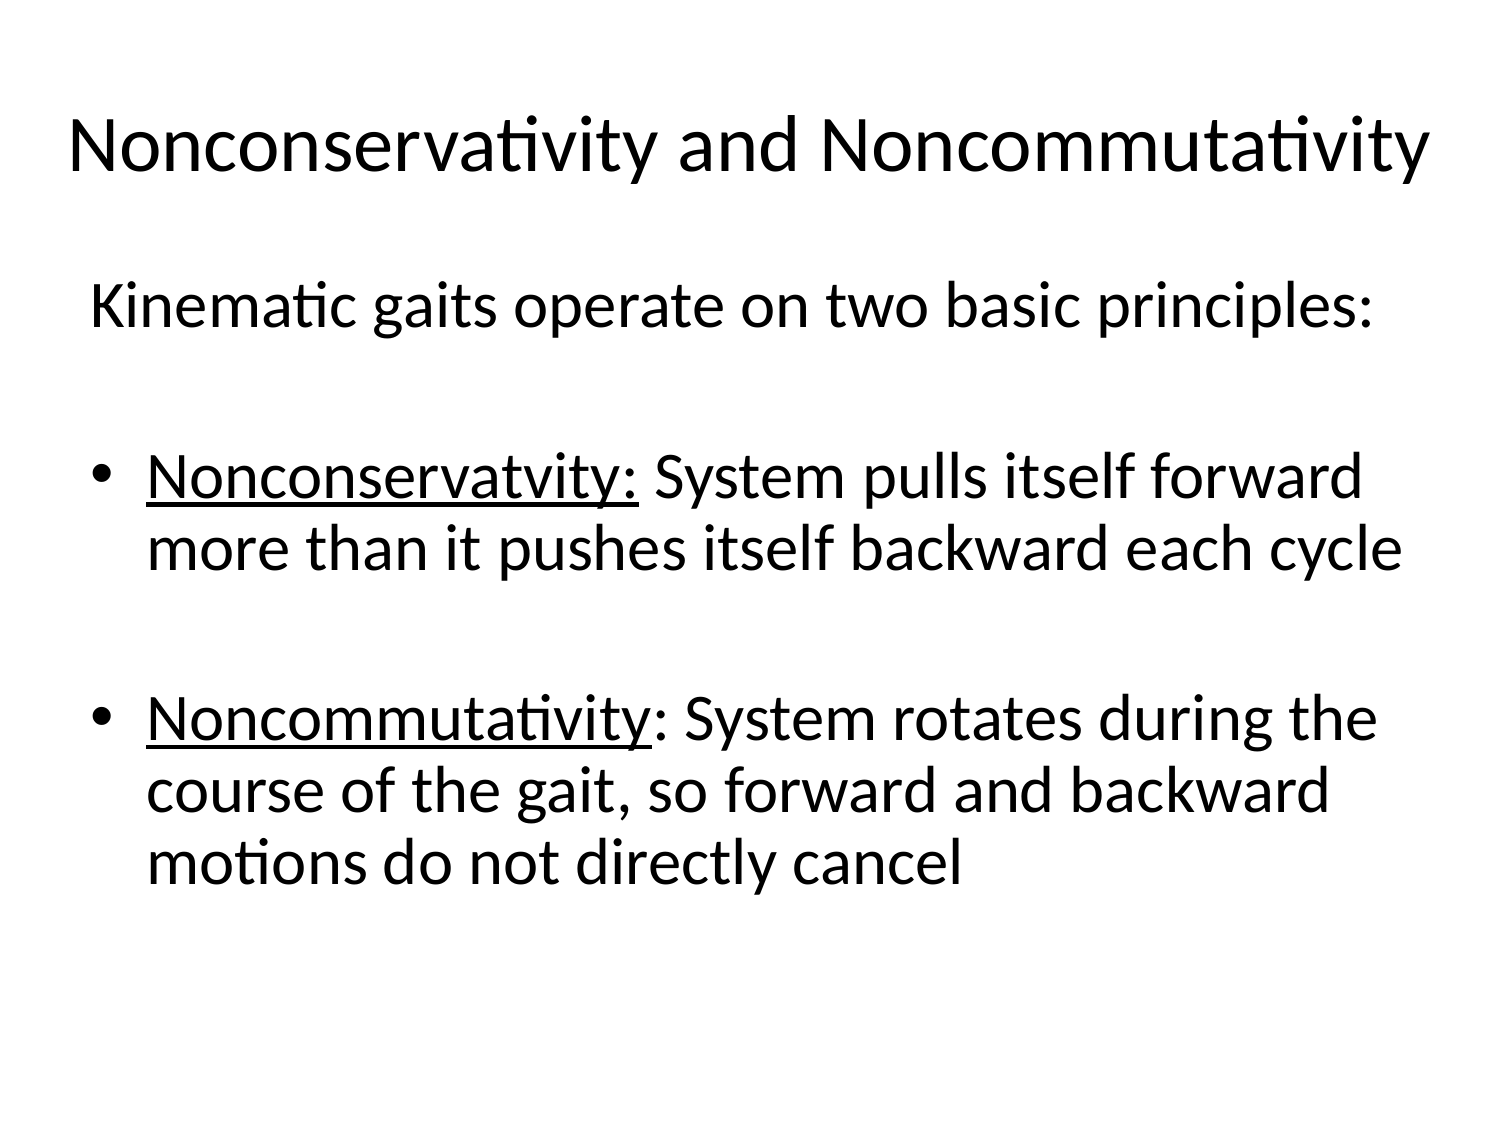

# Nonconservativity and Noncommutativity
Kinematic gaits operate on two basic principles:

Nonconservatvity: System pulls itself forward more than it pushes itself backward each cycle

Noncommutativity: System rotates during the course of the gait, so forward and backward motions do not directly cancel